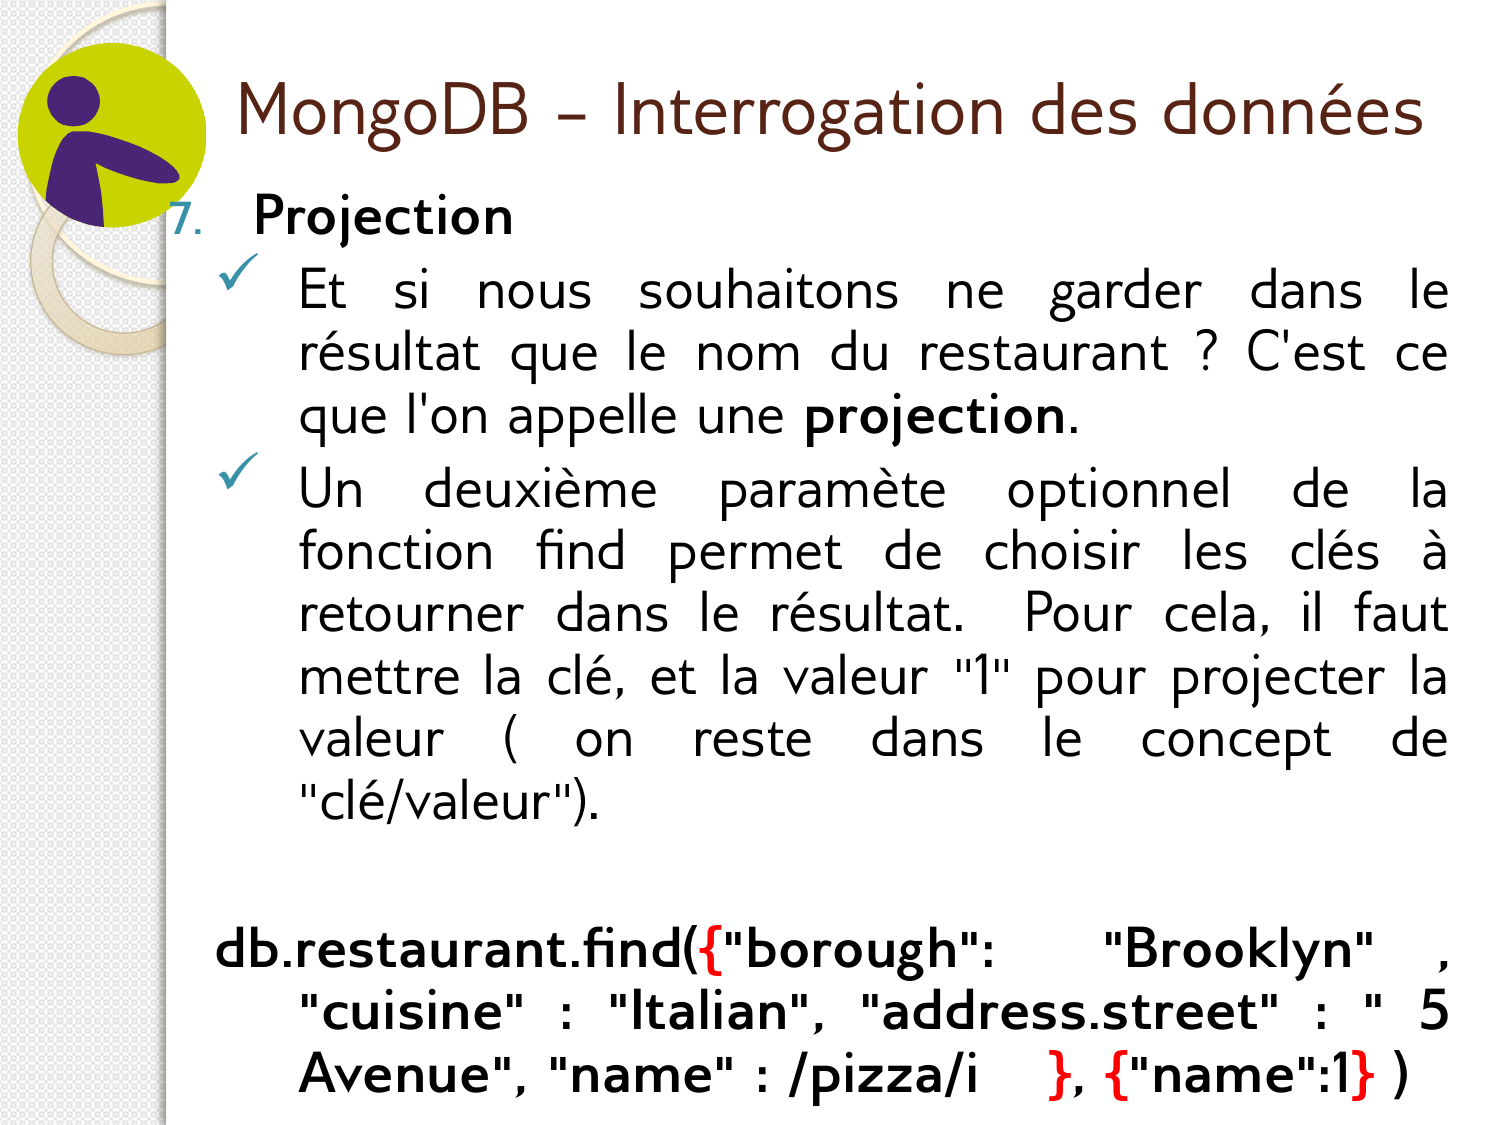

# MongoDB – Interrogation des données
Projection
Et si nous souhaitons ne garder dans le résultat que le nom du restaurant ? C'est ce que l'on appelle une projection.
Un deuxième paramète optionnel de la fonction find permet de choisir les clés à retourner dans le résultat.  Pour cela, il faut mettre la clé, et la valeur "1" pour projecter la valeur ( on reste dans le concept de "clé/valeur").

db.restaurant.find({"borough": "Brooklyn"	, "cuisine" : "Italian", "address.street" : " 5 Avenue", "name" : /pizza/i	}, {"name":1} )